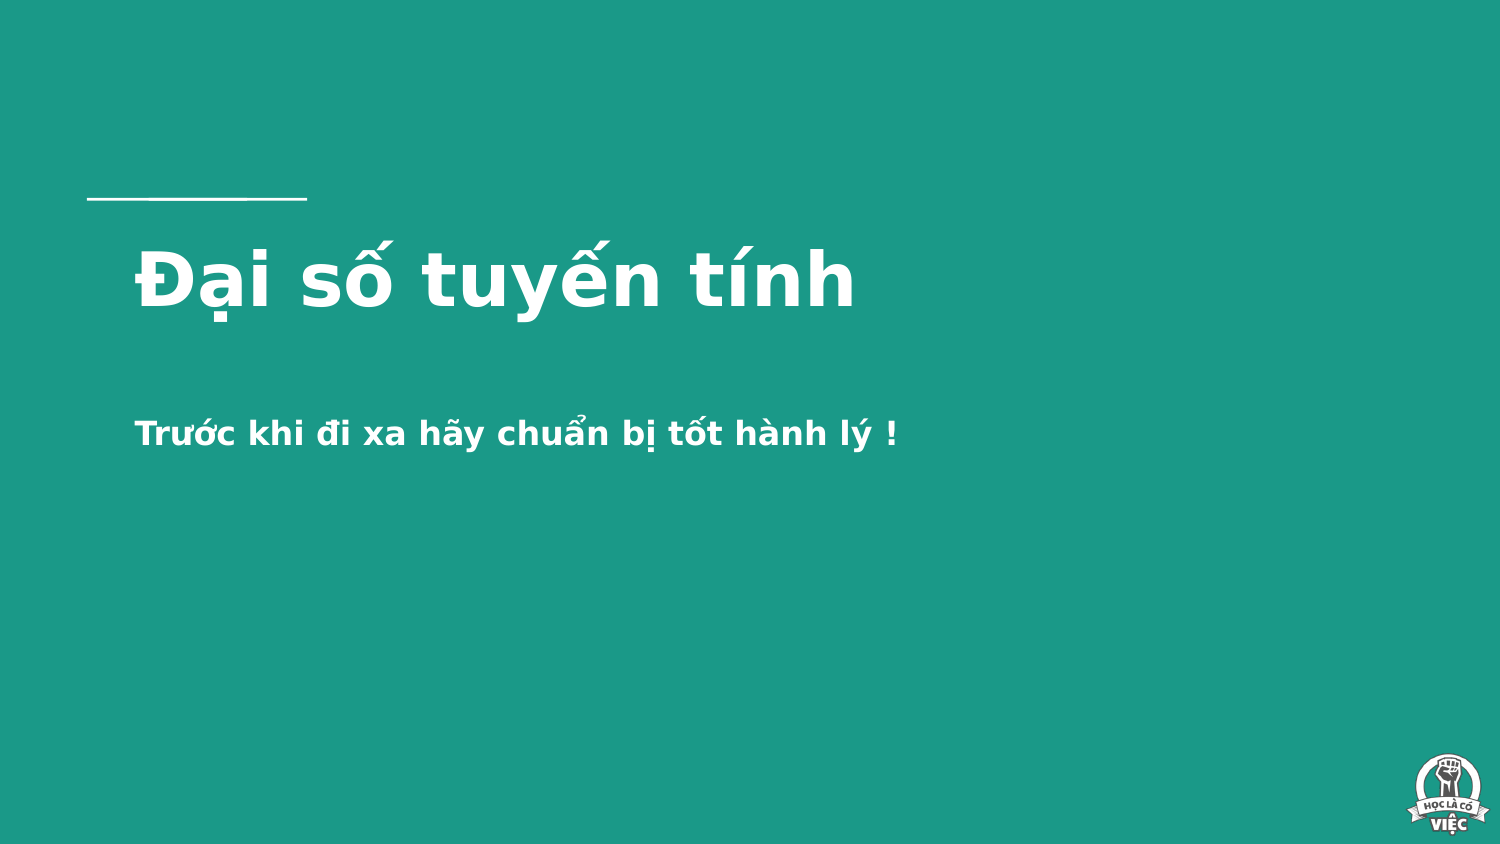

# Đại số tuyến tính Trước khi đi xa hãy chuẩn bị tốt hành lý !